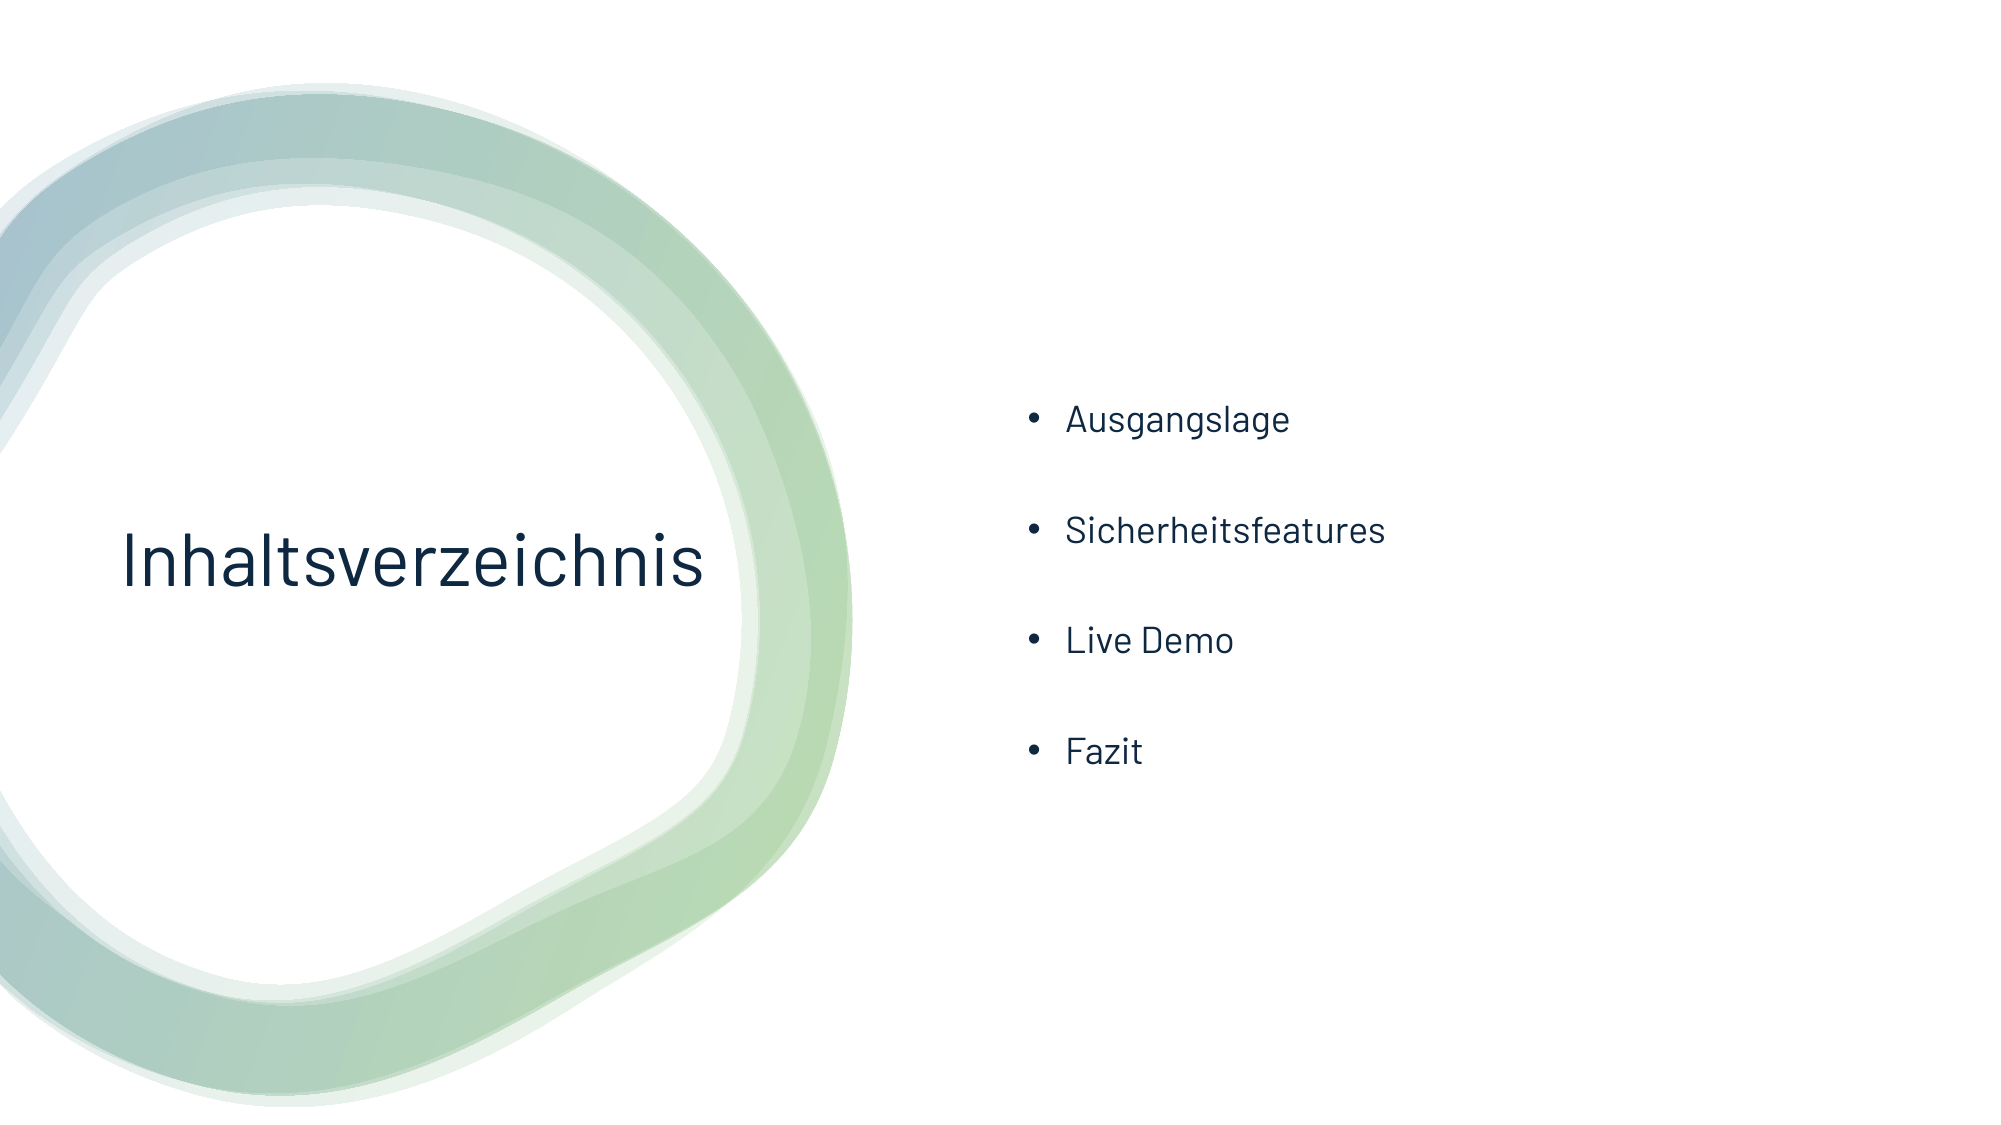

Ausgangslage
Sicherheitsfeatures
Live Demo
Fazit
# Inhaltsverzeichnis